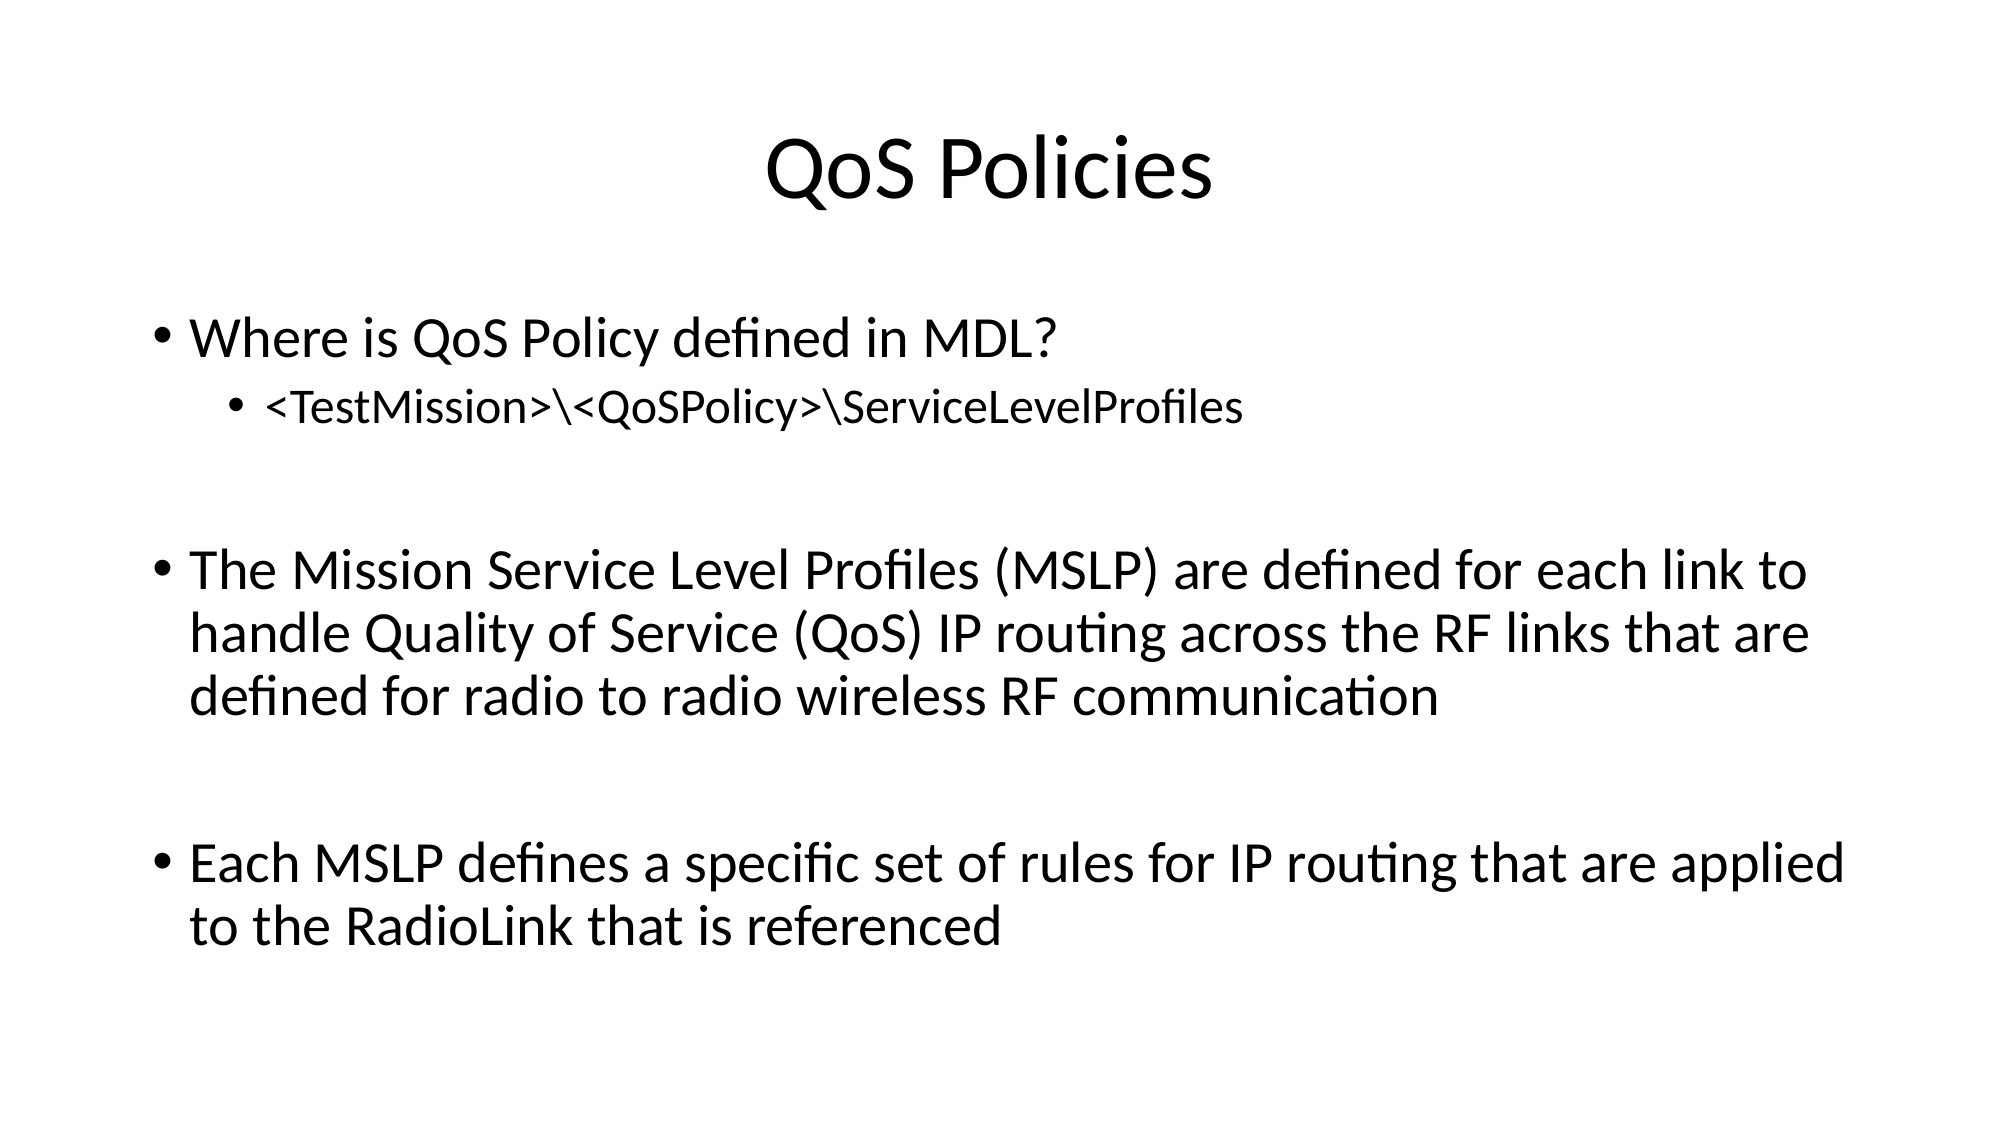

# QoS Policies
Where is QoS Policy defined in MDL?
<TestMission>\<QoSPolicy>\ServiceLevelProfiles

The Mission Service Level Profiles (MSLP) are defined for each link to handle Quality of Service (QoS) IP routing across the RF links that are defined for radio to radio wireless RF communication

Each MSLP defines a specific set of rules for IP routing that are applied to the RadioLink that is referenced